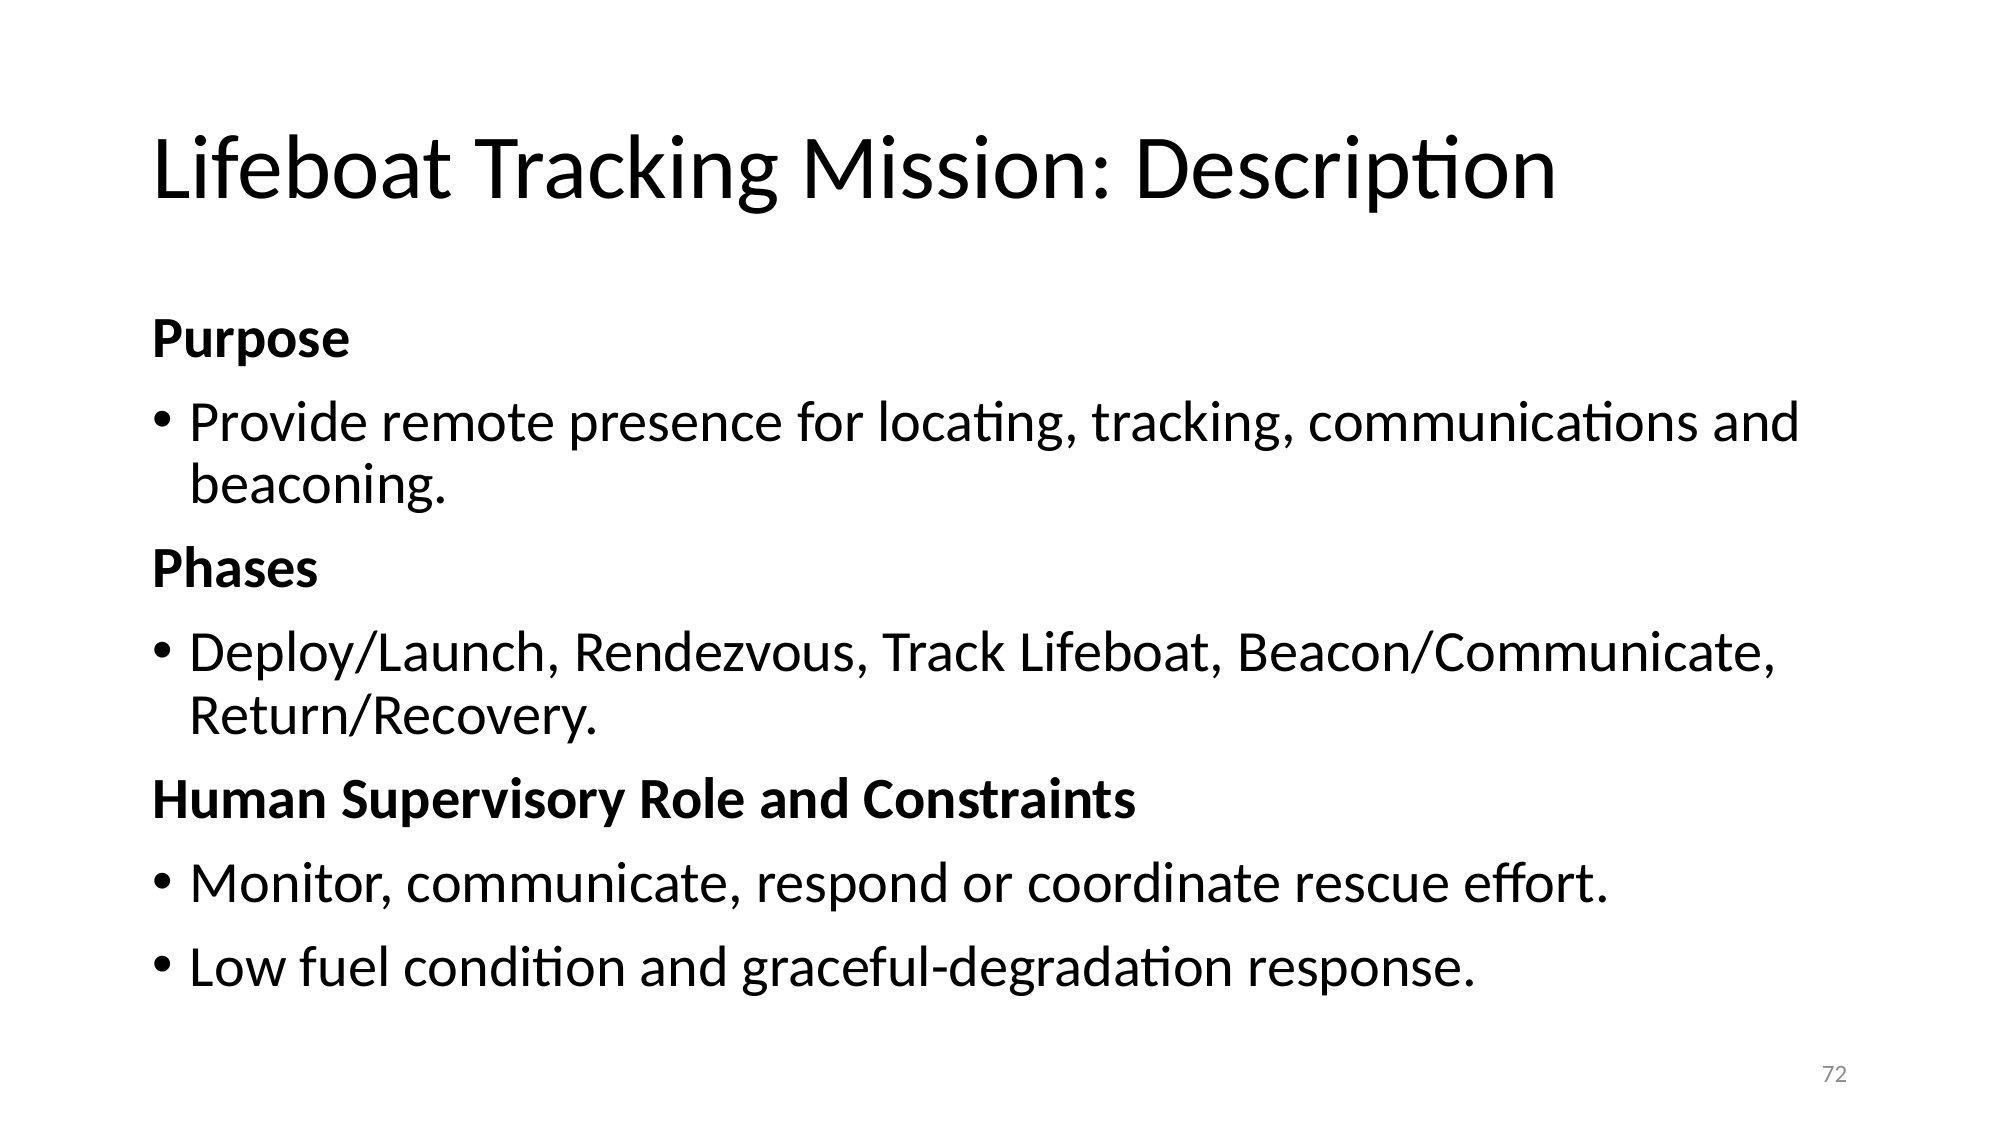

# Lifeboat Tracking Mission: Description
Purpose
Provide remote presence for locating, tracking, communications and beaconing.
Phases
Deploy/Launch, Rendezvous, Track Lifeboat, Beacon/Communicate, Return/Recovery.
Human Supervisory Role and Constraints
Monitor, communicate, respond or coordinate rescue effort.
Low fuel condition and graceful-degradation response.
72